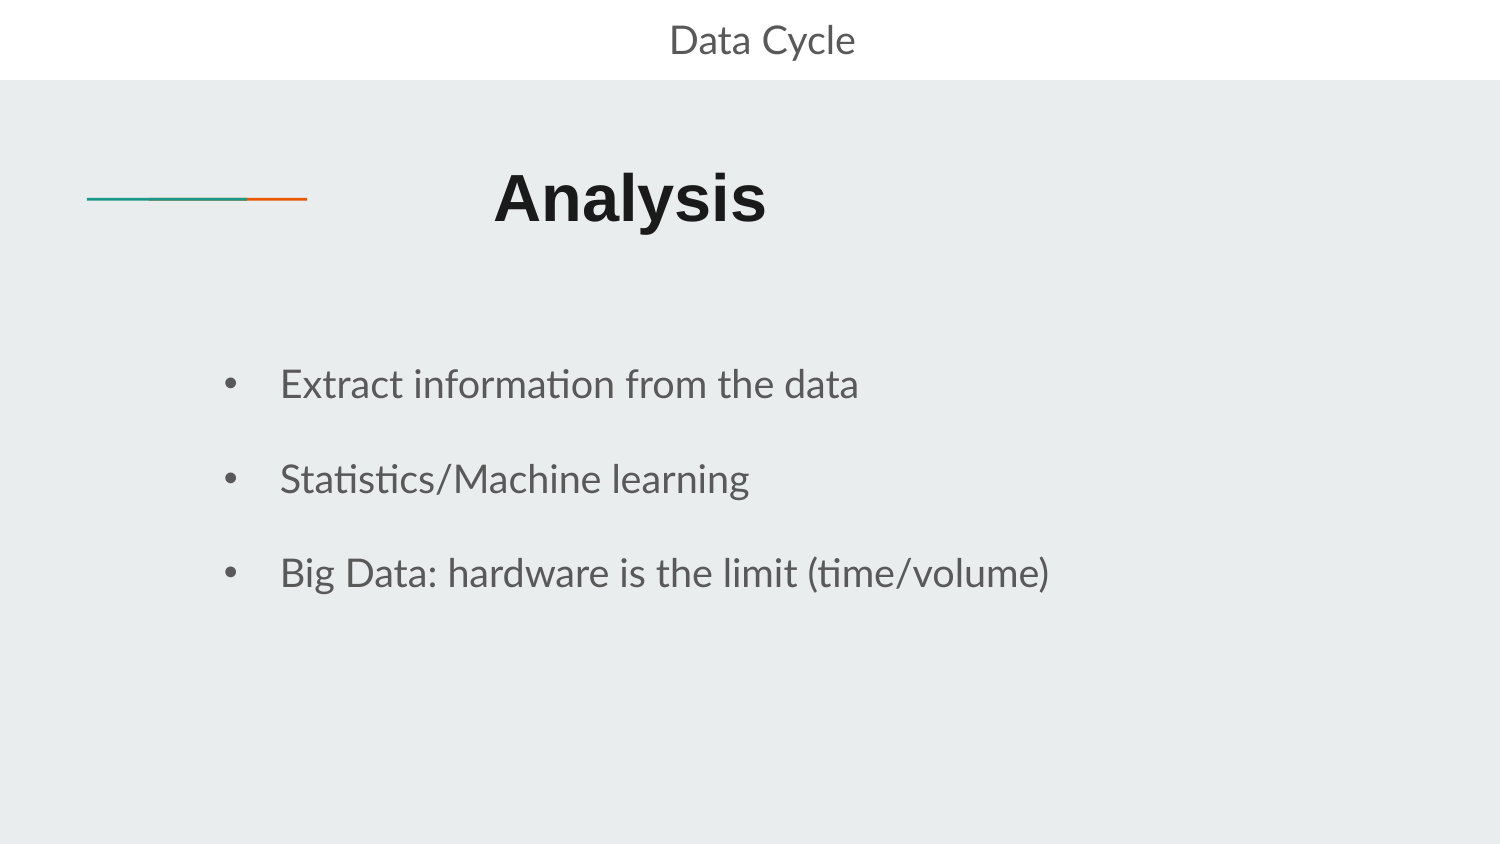

Data Cycle

# Analysis
Extract information from the data

Statistics/Machine learning

Big Data: hardware is the limit (time/volume)